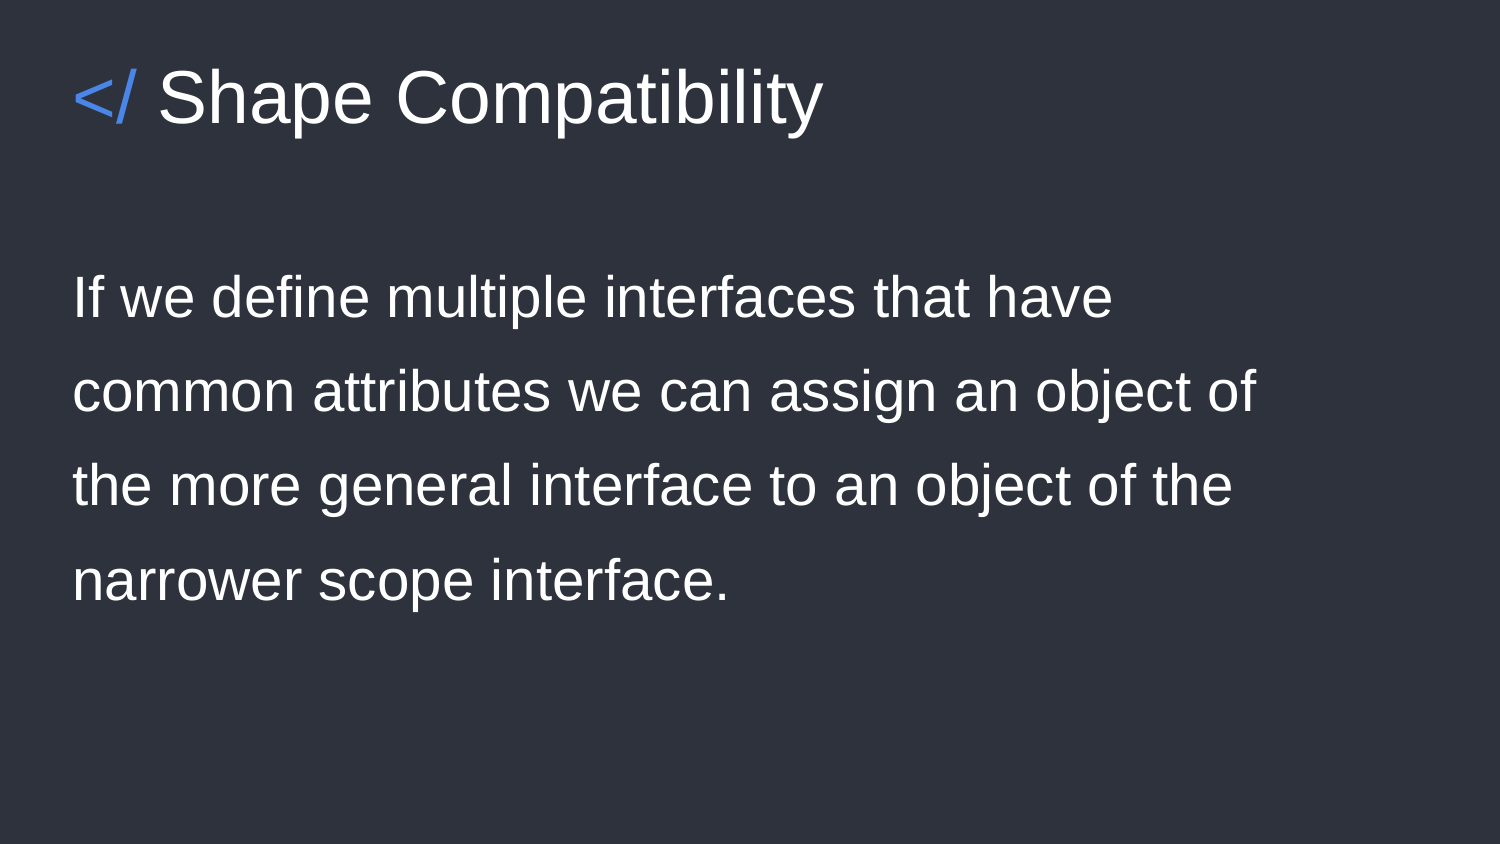

# </ Shape Compatibility
If we define multiple interfaces that have common attributes we can assign an object of the more general interface to an object of the narrower scope interface.